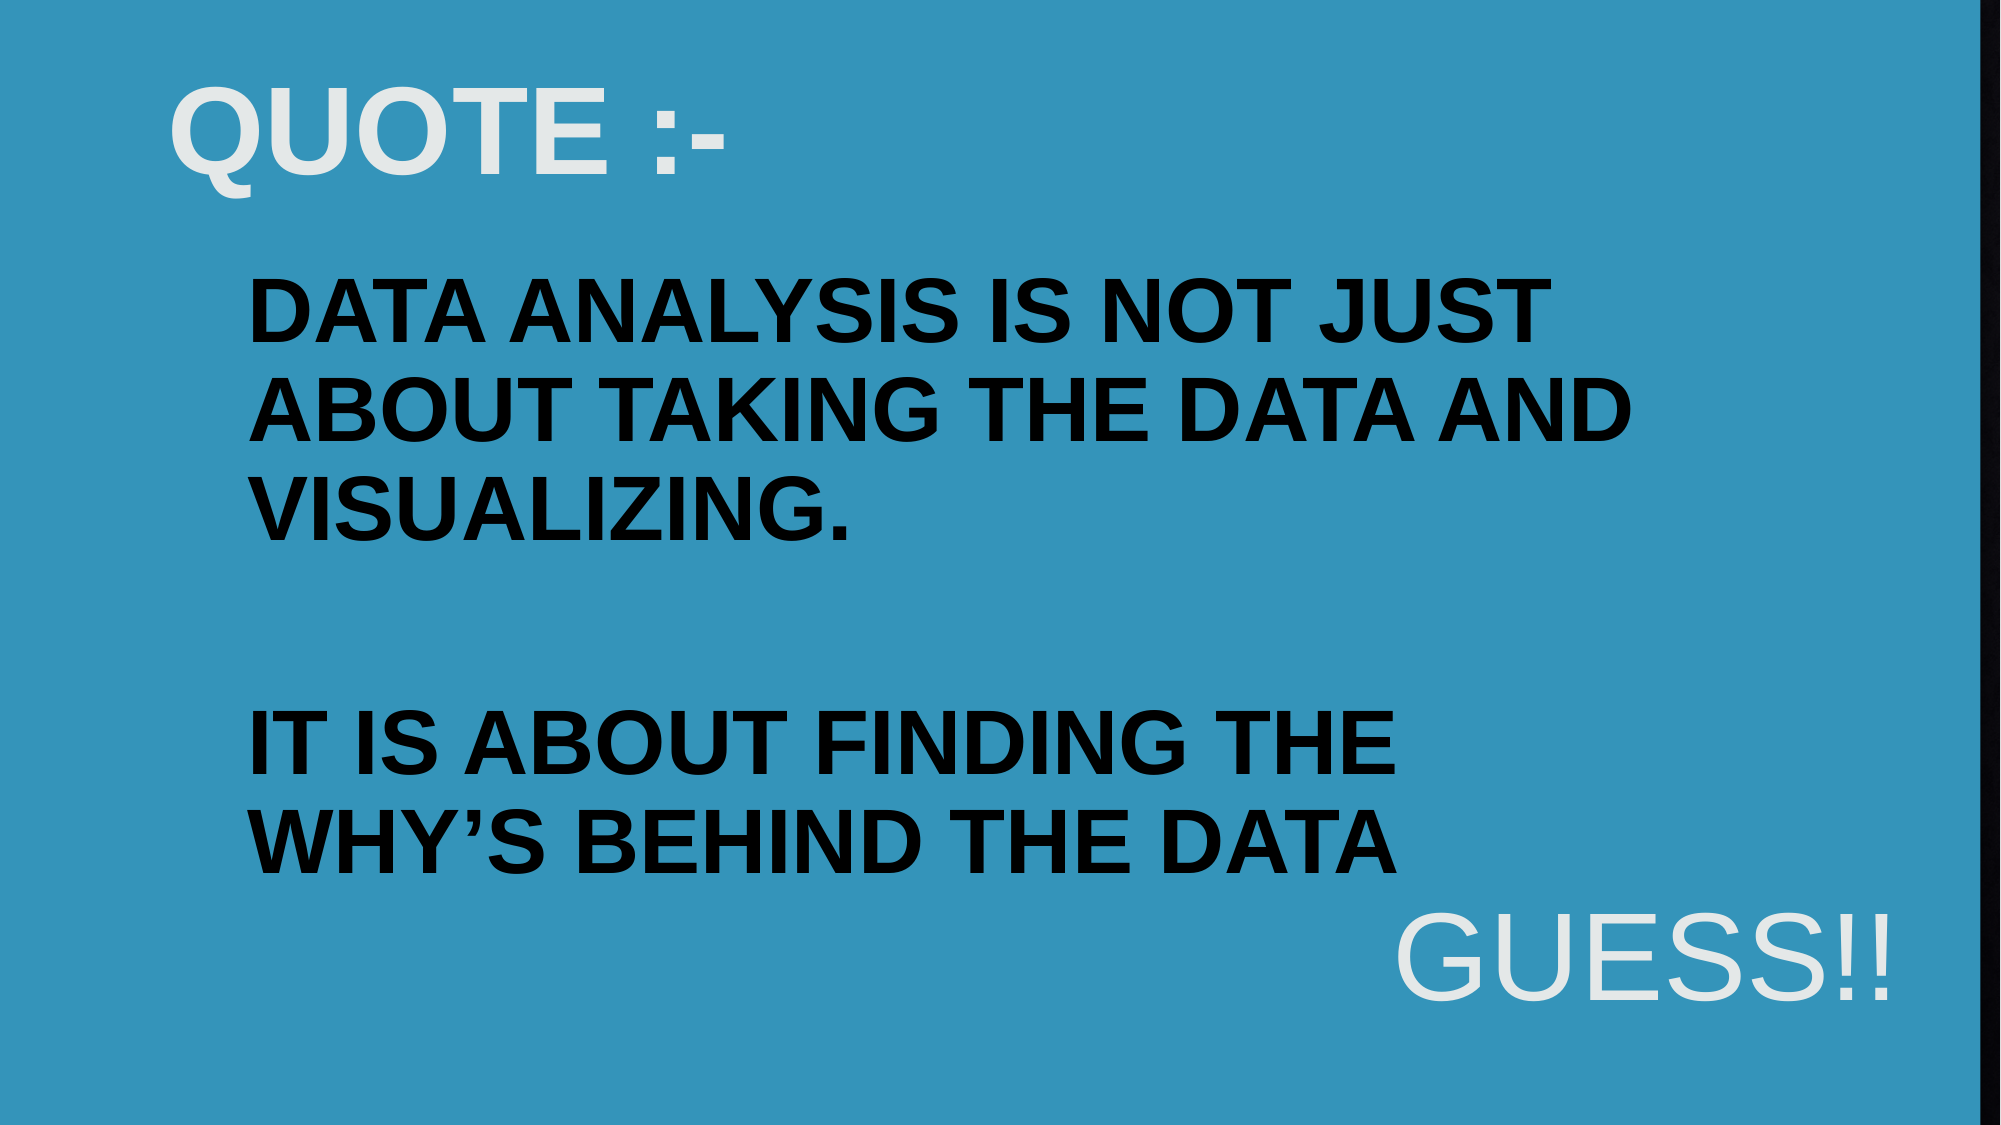

T
QUOTE :-

# Data ANALYSIS IS NOT JUST ABOUT TAKING THE DATA AND VISUALIZING. IT IS about finding the why’s behind THE DATA
GUESS!!
8